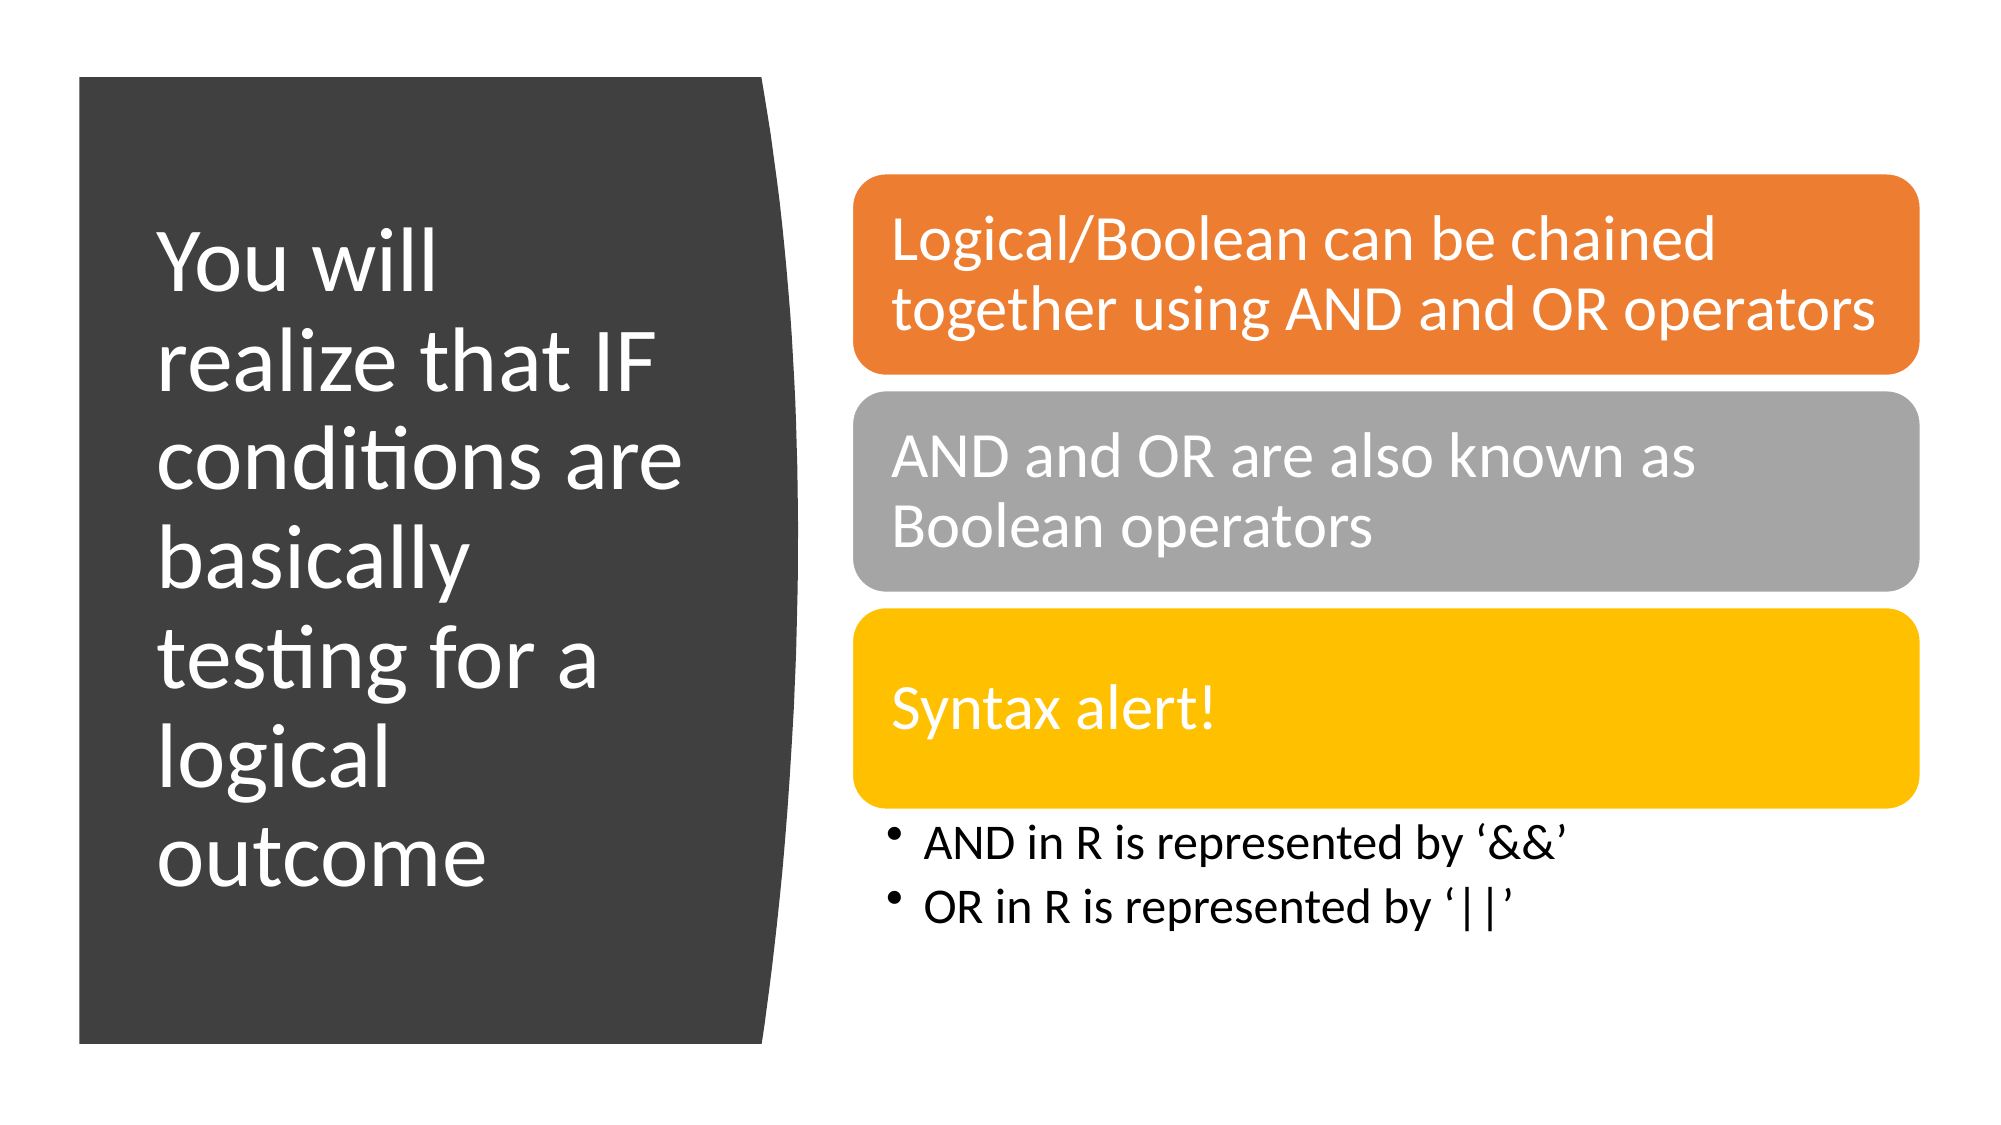

Logical/Boolean can be chained together using AND and OR operators
AND and OR are also known as Boolean operators
Syntax alert!
AND in R is represented by ‘&&’
OR in R is represented by ‘||’

# You will realize that IF conditions are basically testing for a logical outcome